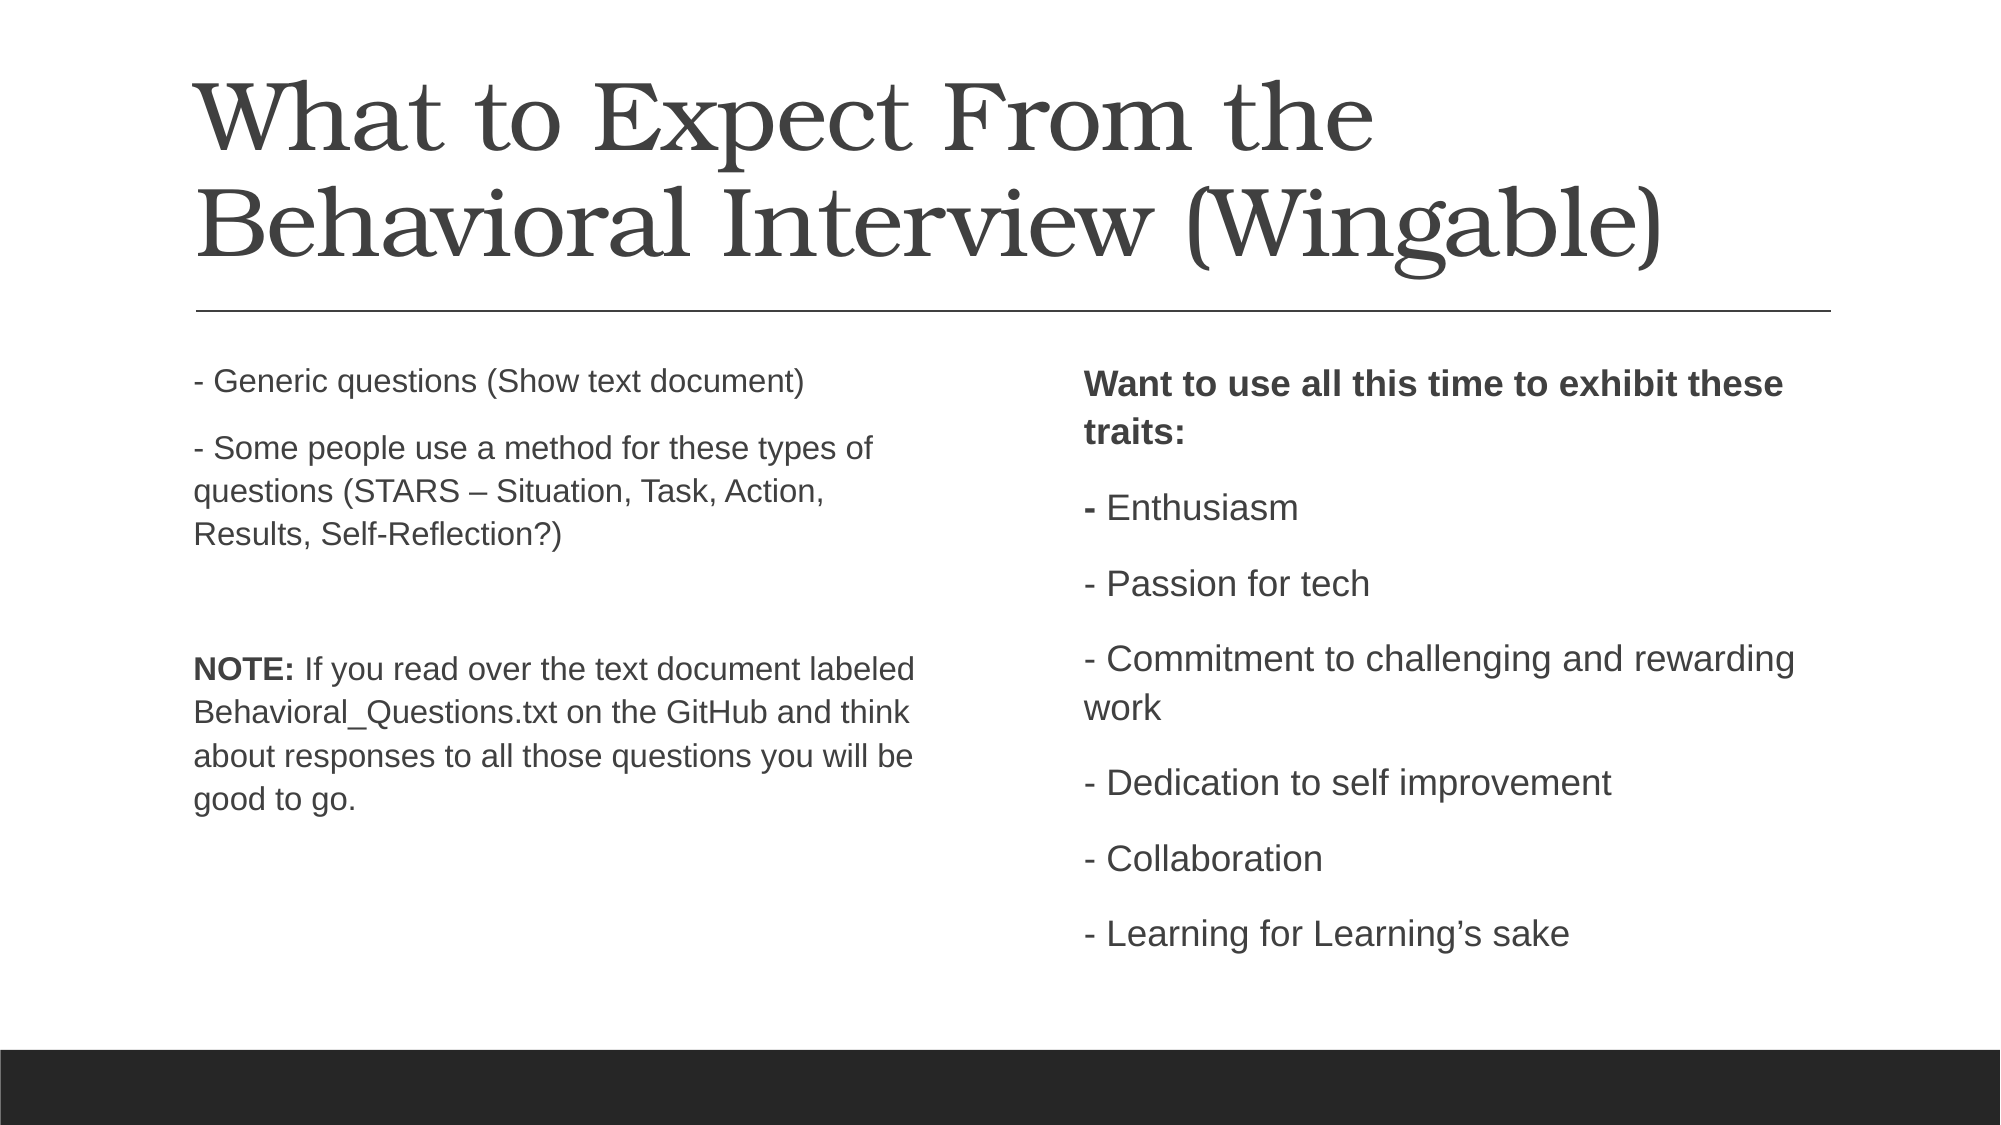

# What to Expect From the Behavioral Interview (Wingable)
- Generic questions (Show text document)
- Some people use a method for these types of questions (STARS – Situation, Task, Action, Results, Self-Reflection?)

NOTE: If you read over the text document labeled Behavioral_Questions.txt on the GitHub and think about responses to all those questions you will be good to go.

Want to use all this time to exhibit these traits:
- Enthusiasm
- Passion for tech
- Commitment to challenging and rewarding work
- Dedication to self improvement
- Collaboration
- Learning for Learning’s sake